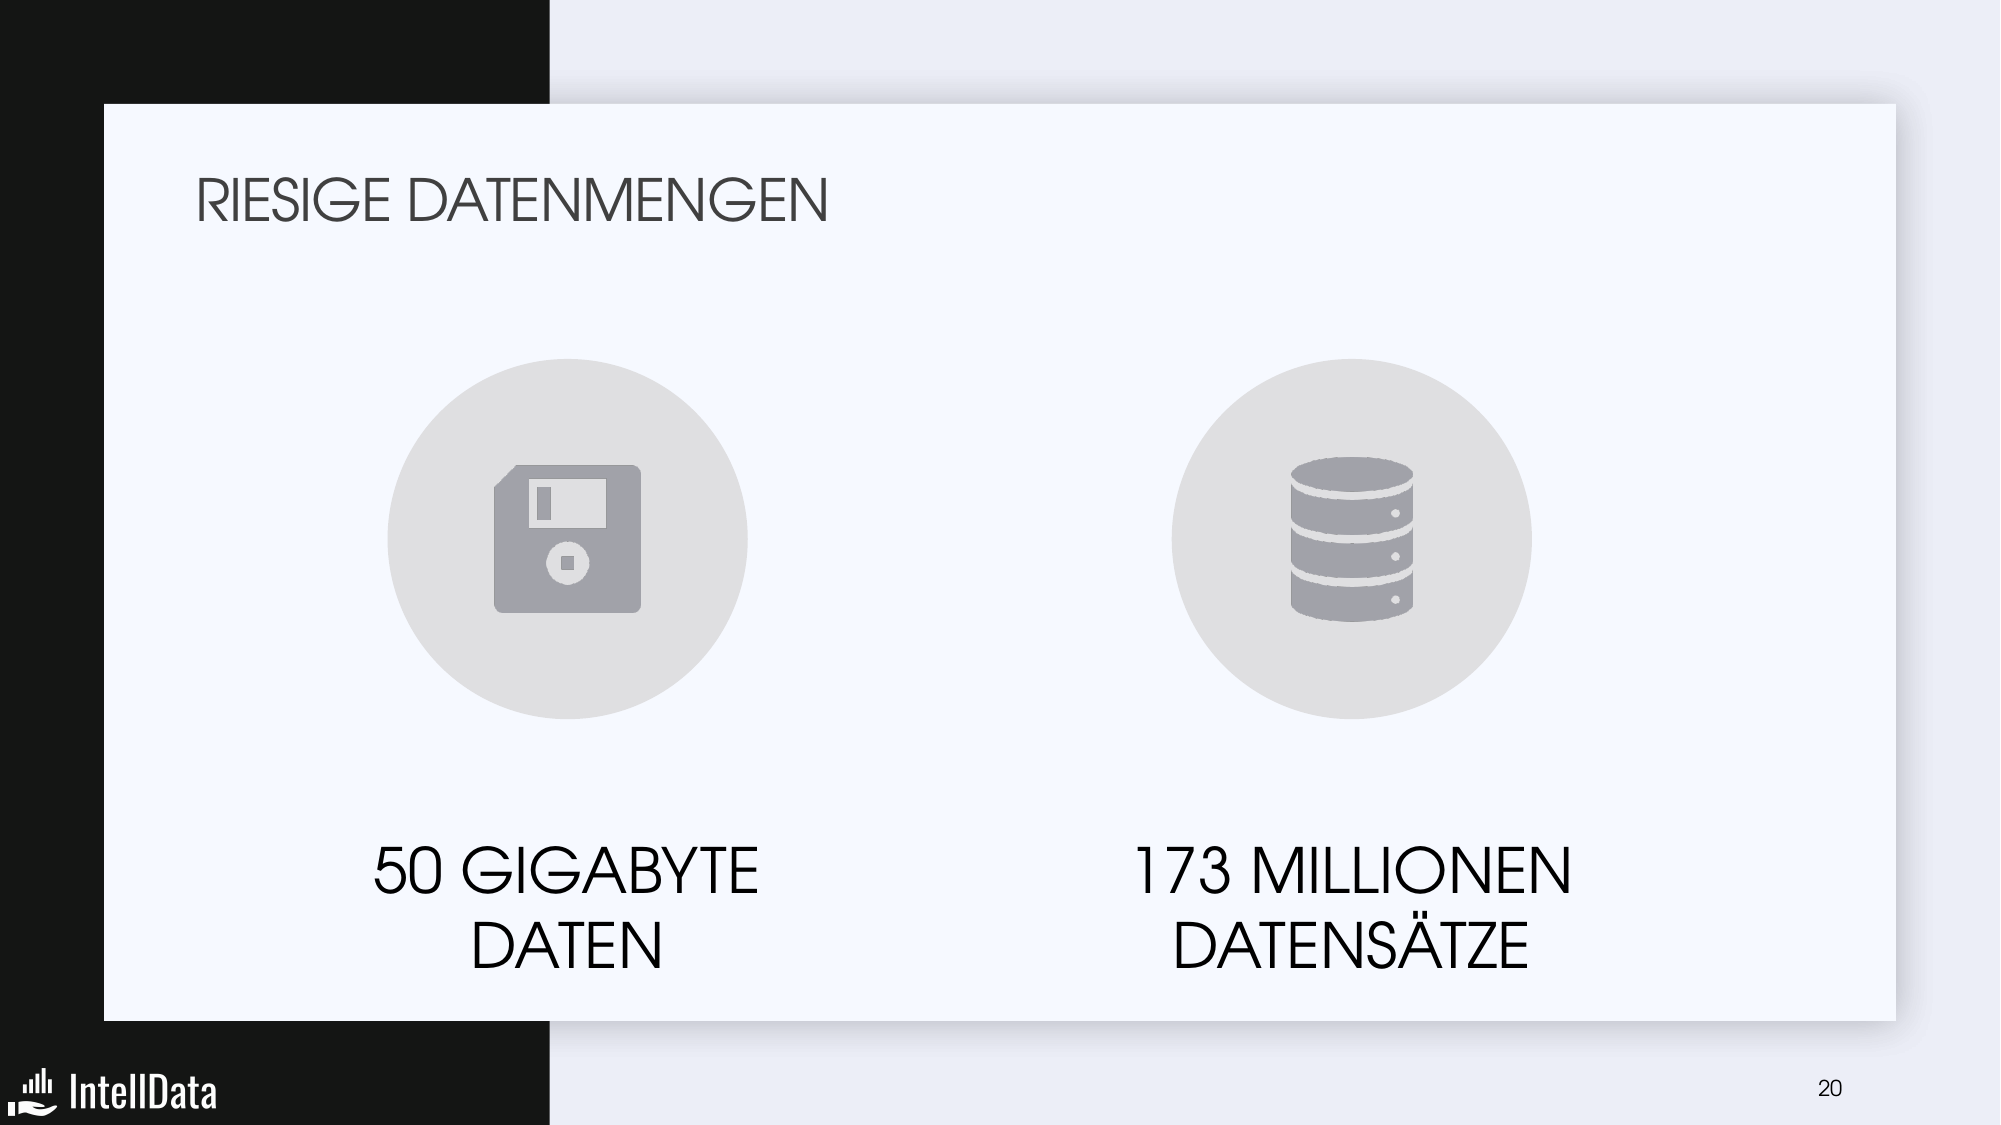

# Riesige Datenmengen
50 Gigabyte Daten
173 Millionen Datensätze
20